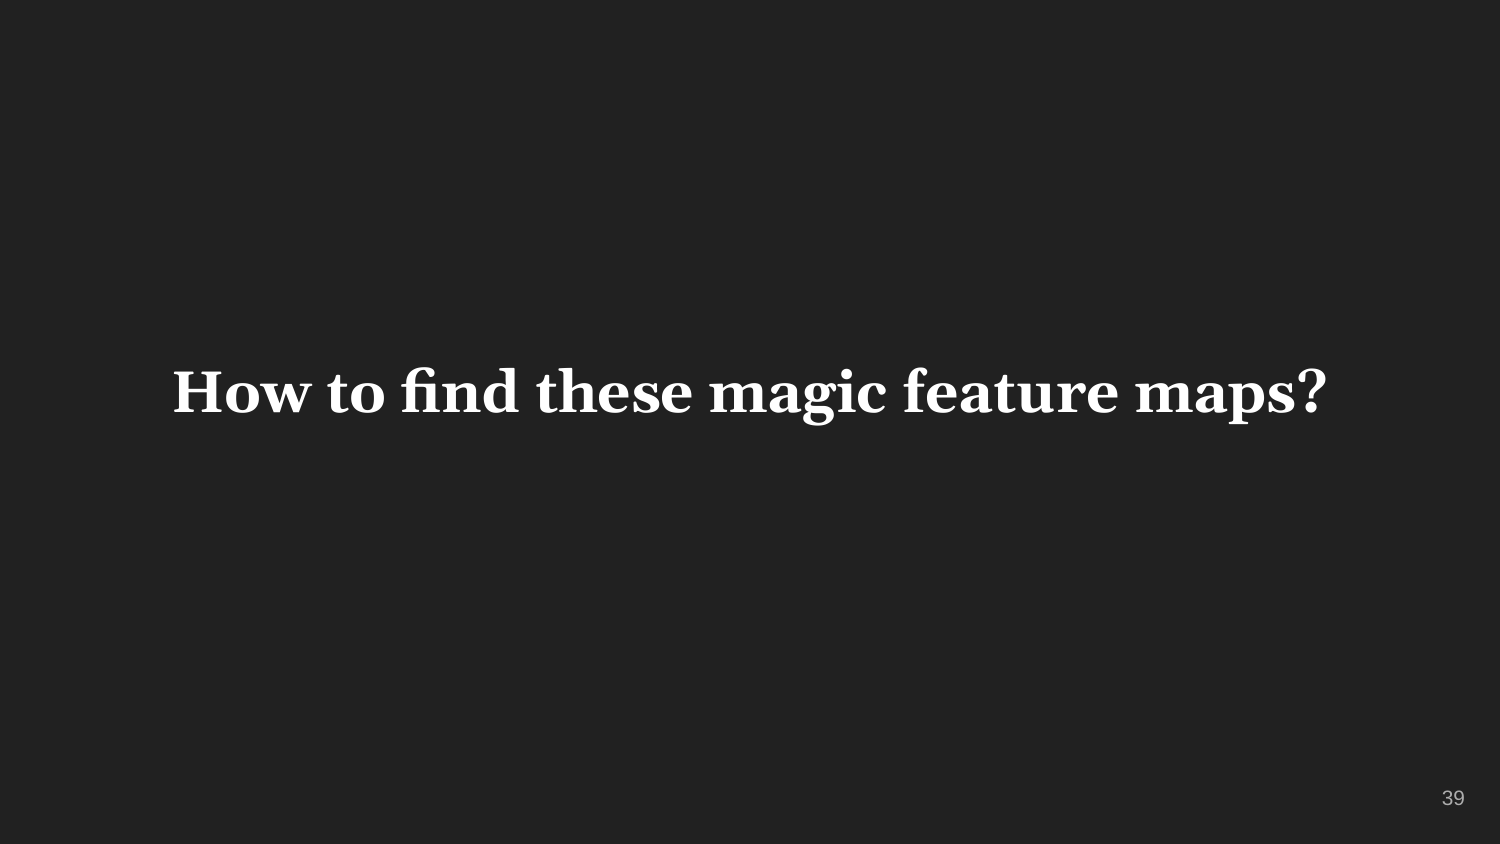

How to find these magic feature maps?

39